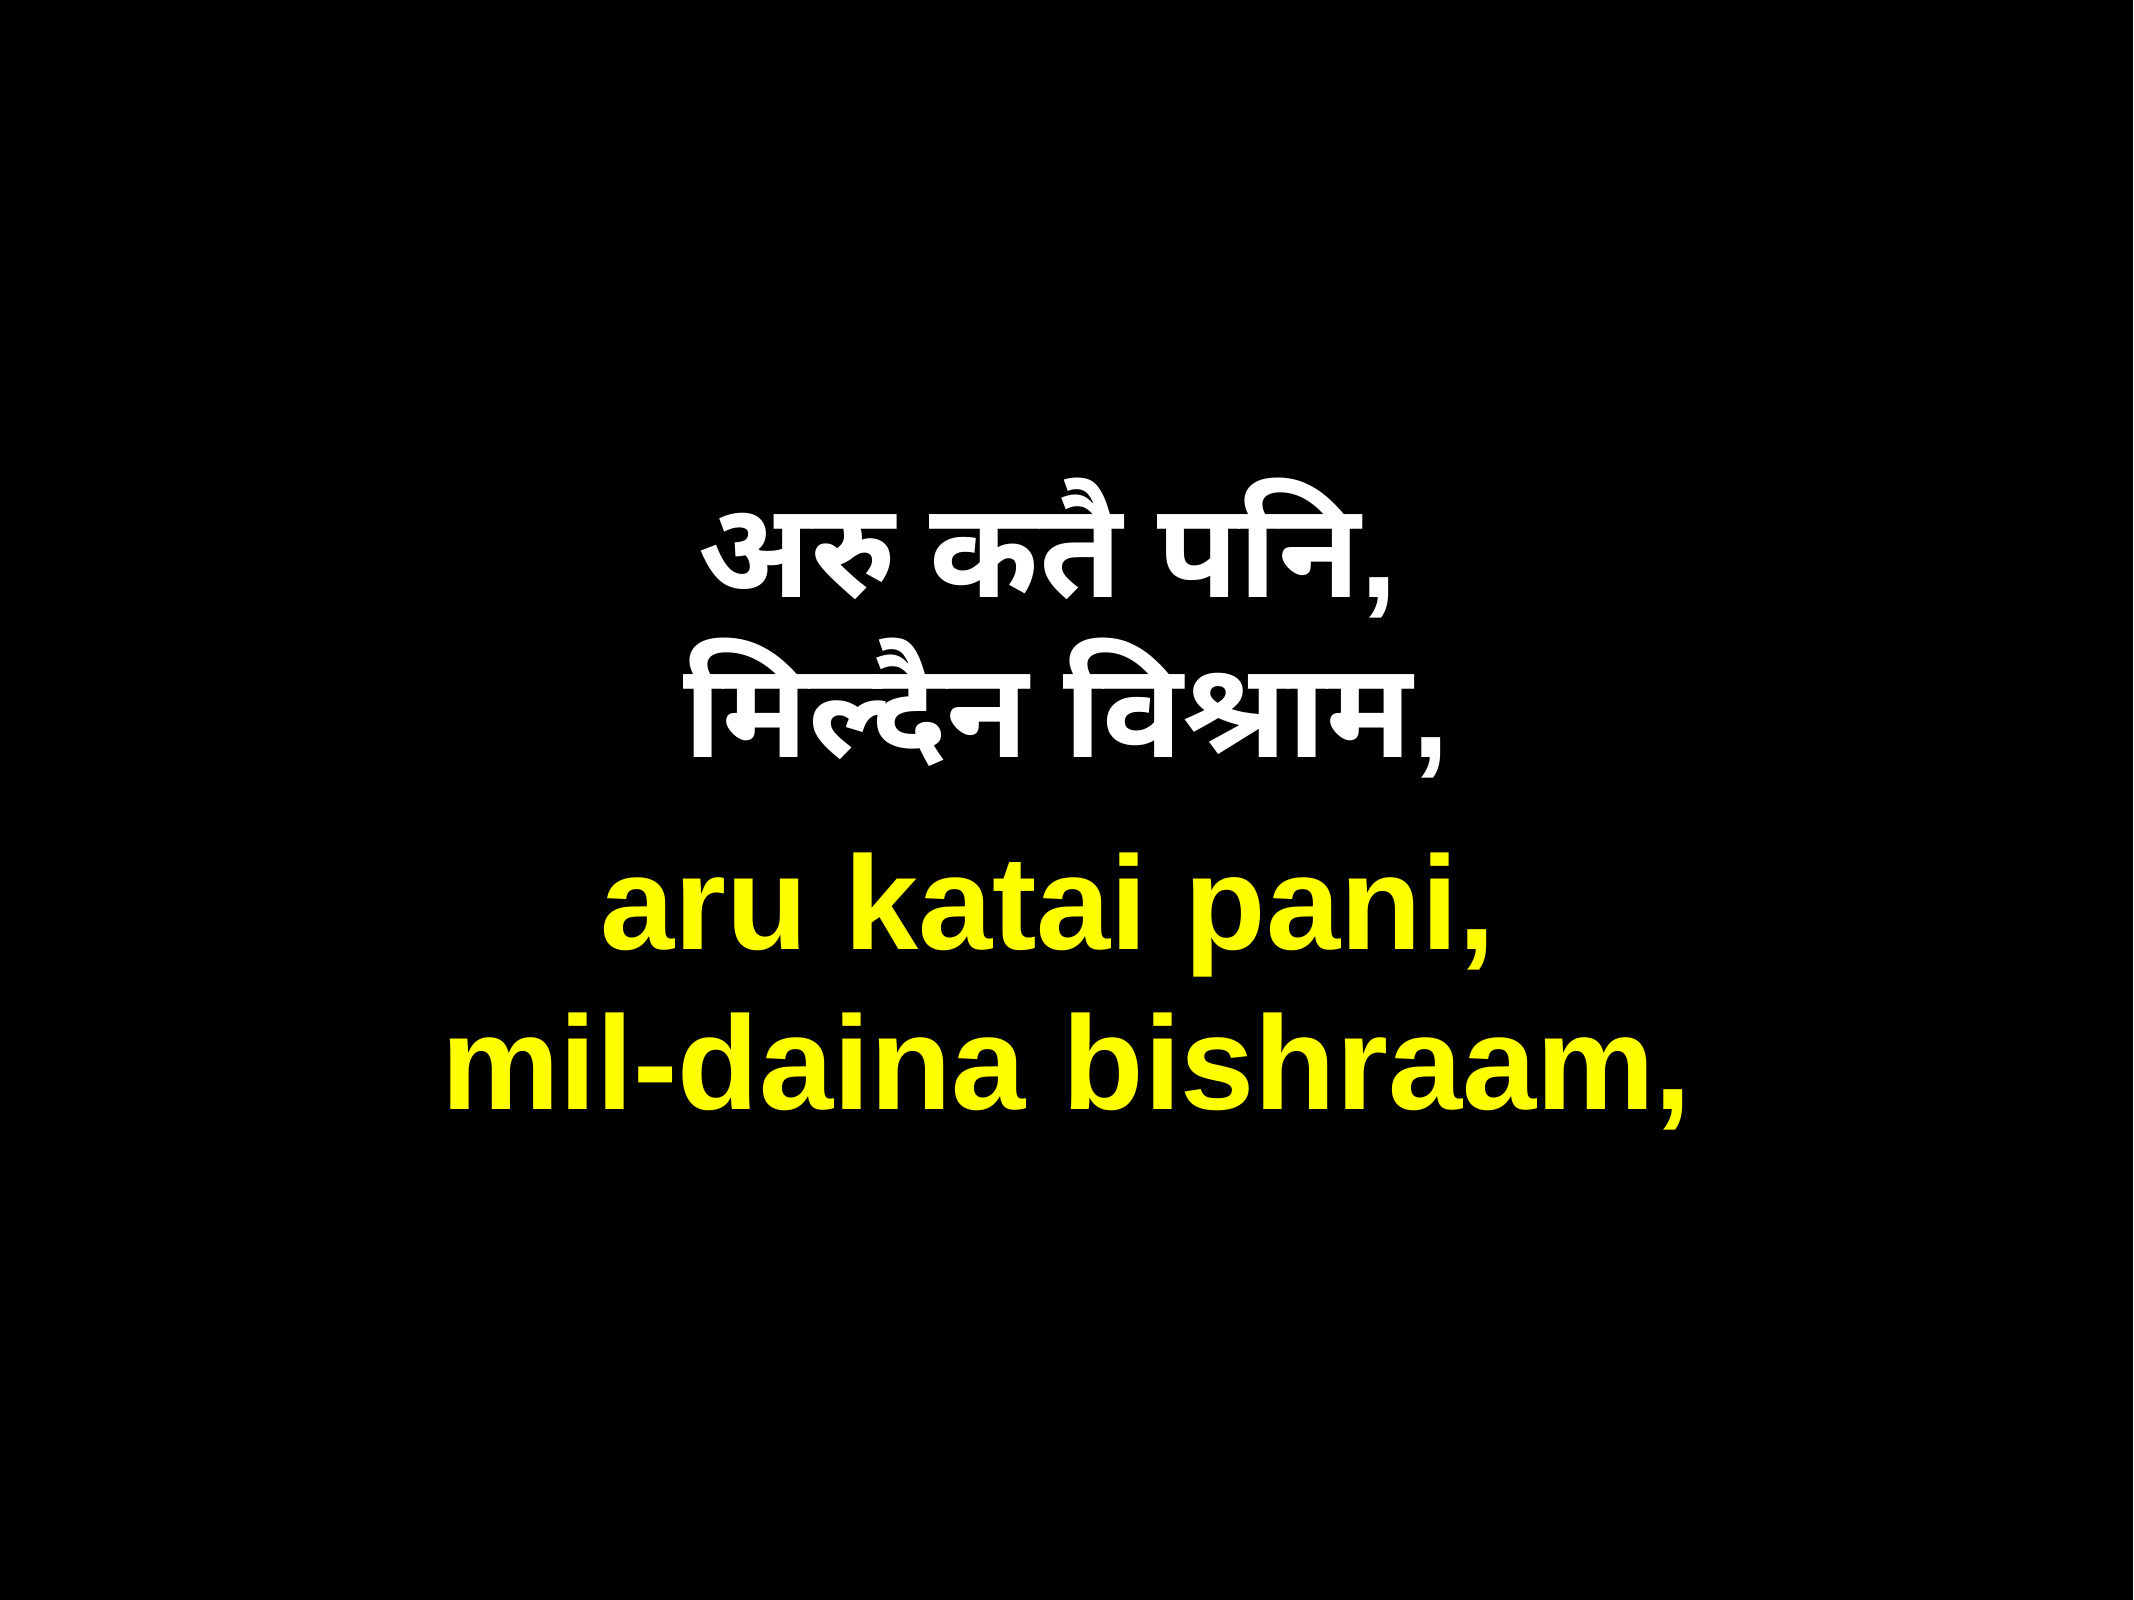

अरु कतै पनि,
मिल्दैन विश्राम,

aru katai pani,
mil-daina bishraam,